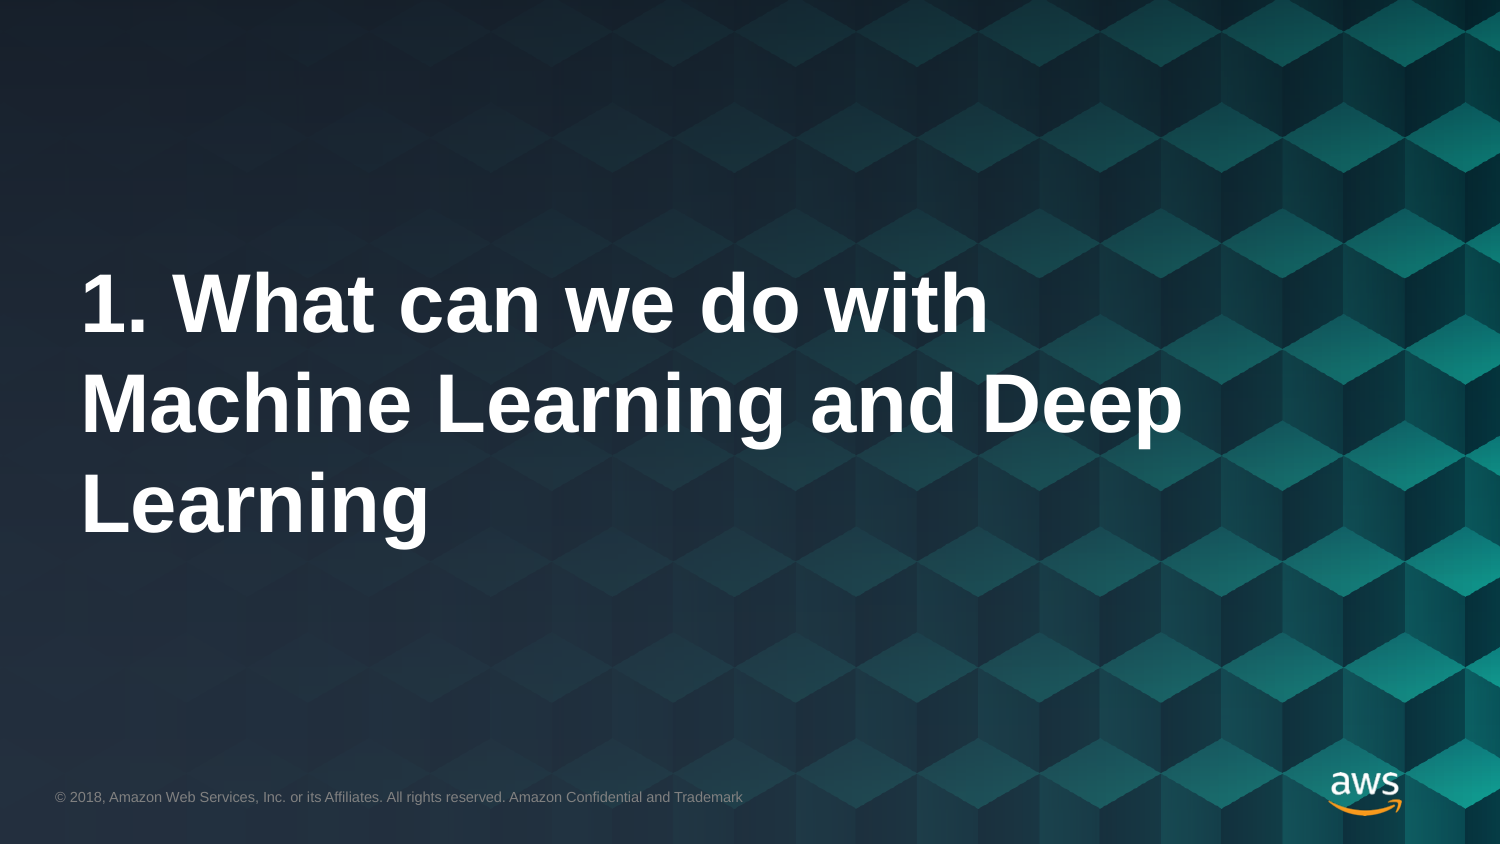

# 1. What can we do with Machine Learning and Deep Learning